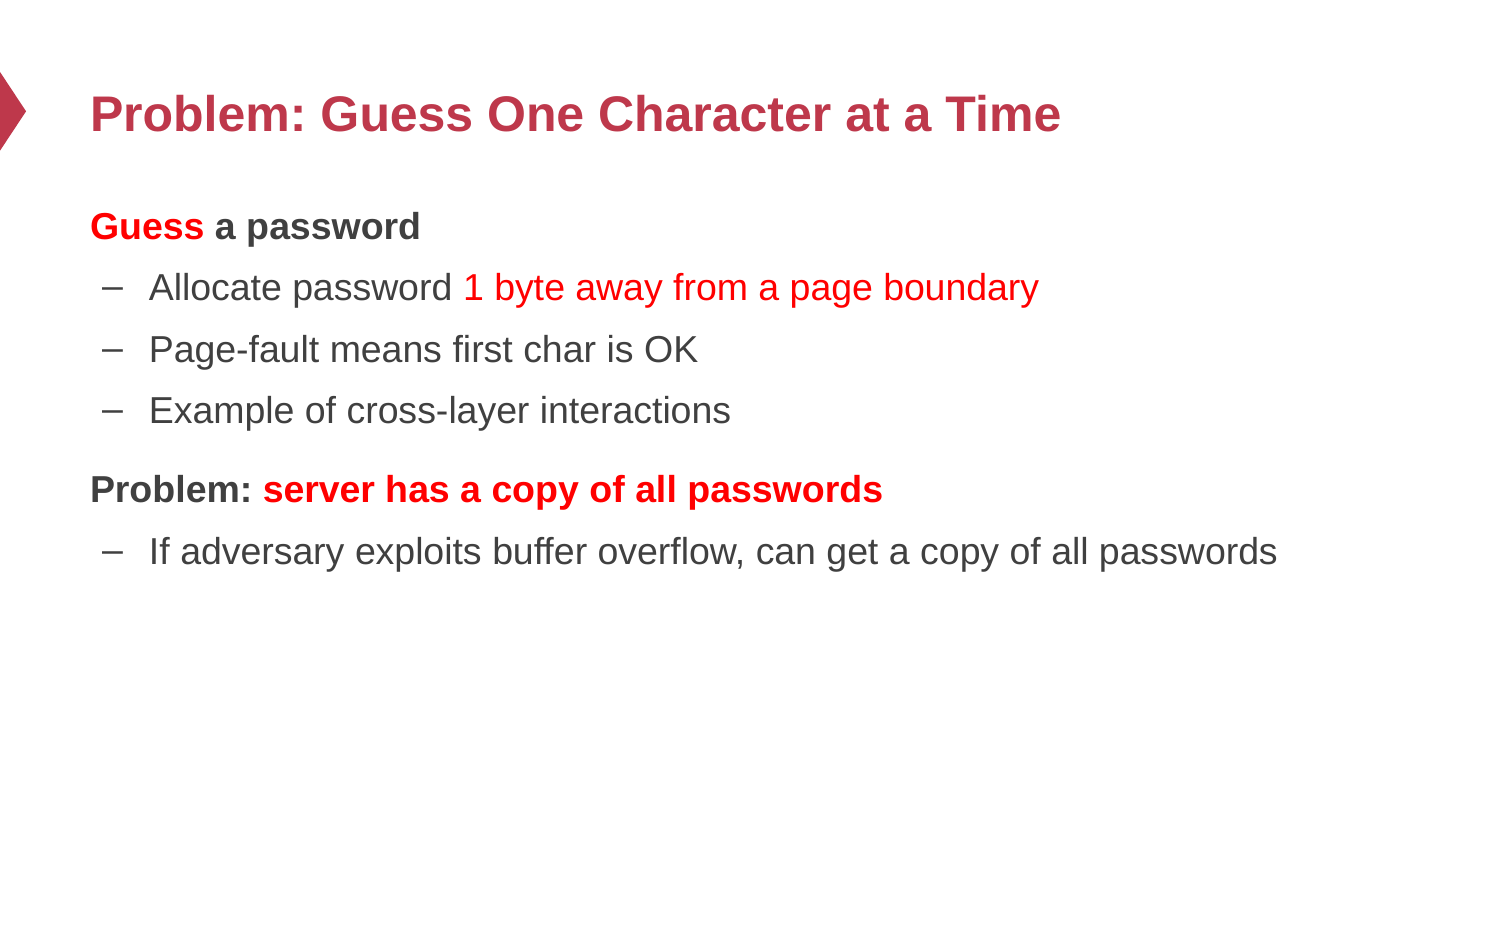

# Problem: Guess One Character at a Time
Guess a password
Allocate password 1 byte away from a page boundary
Page-fault means first char is OK
Example of cross-layer interactions
Problem: server has a copy of all passwords
If adversary exploits buffer overflow, can get a copy of all passwords
21